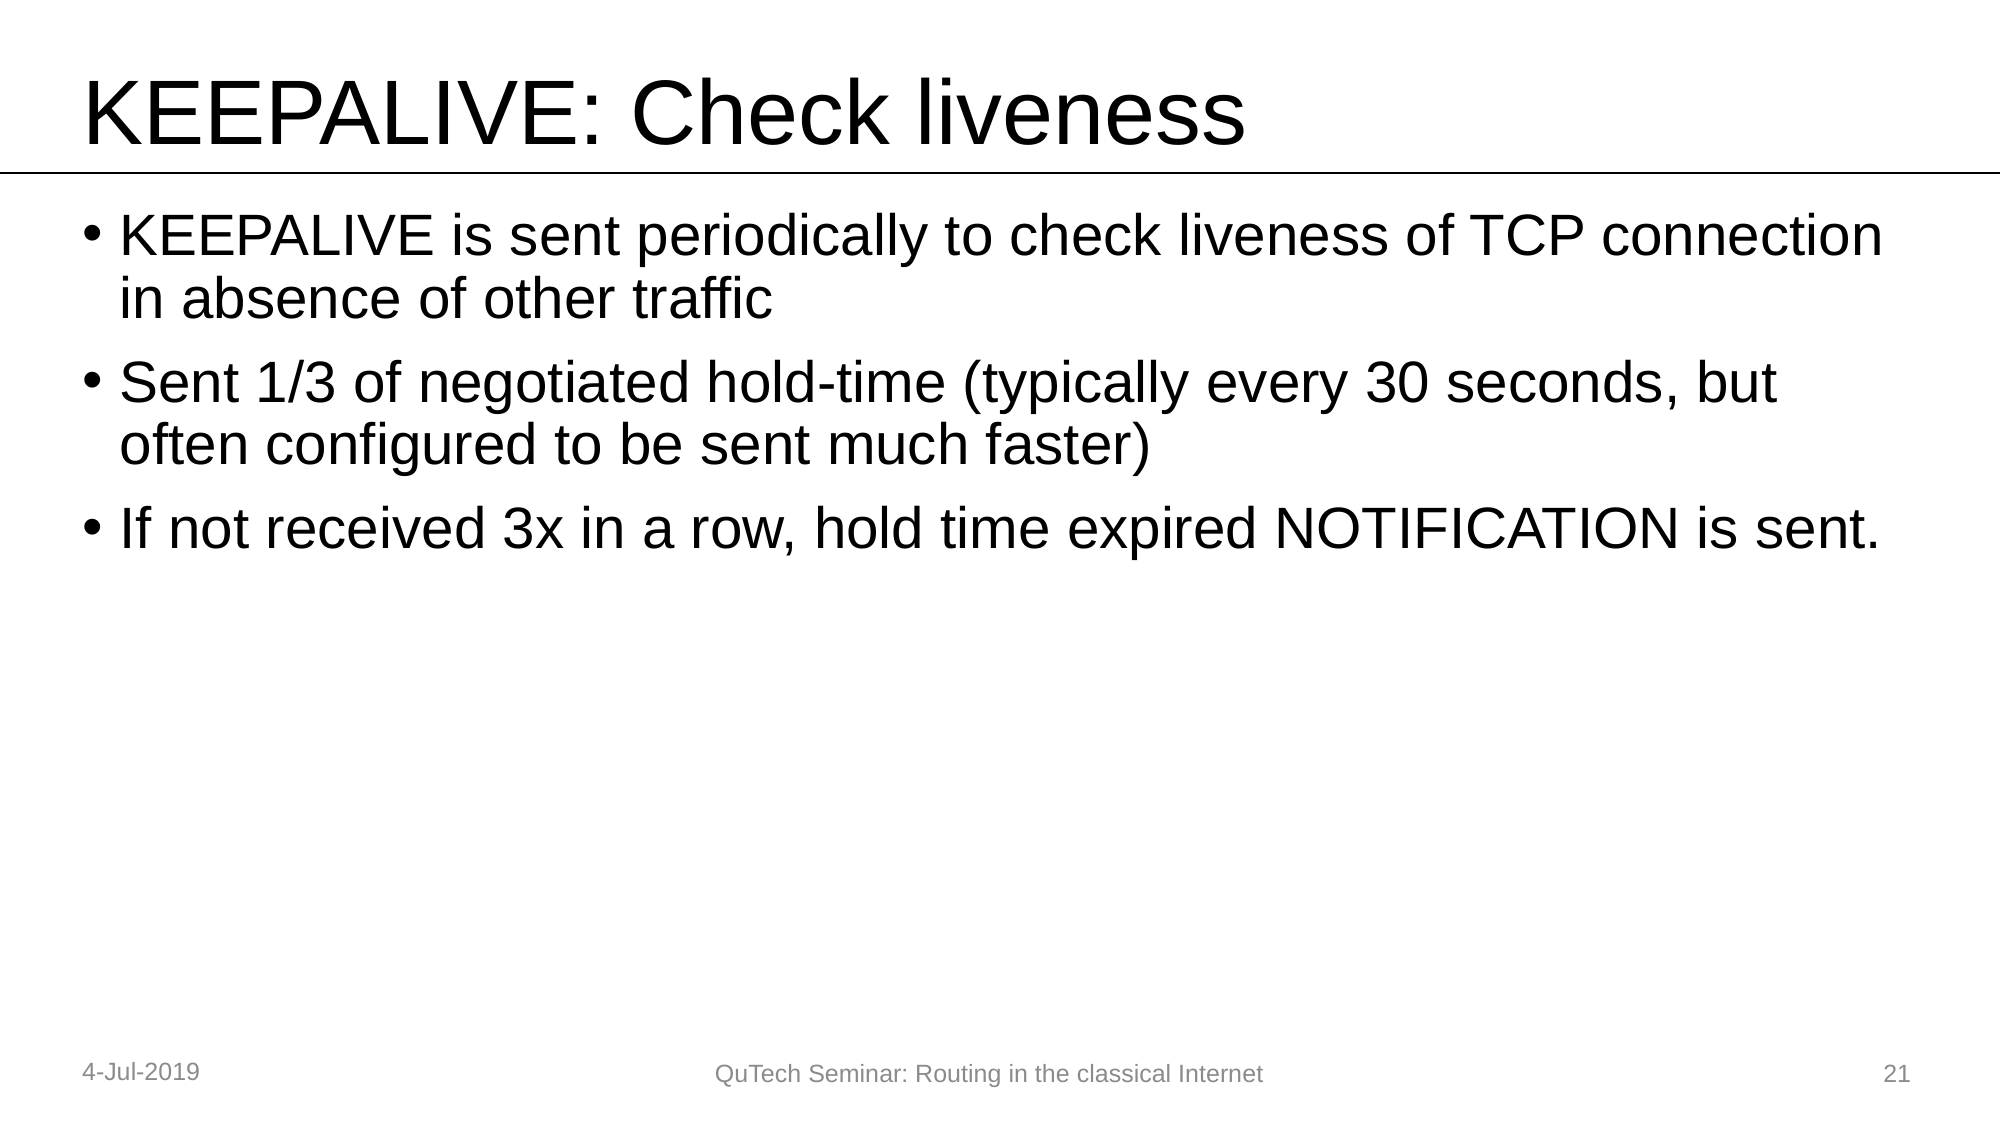

# KEEPALIVE: Check liveness
KEEPALIVE is sent periodically to check liveness of TCP connection in absence of other traffic
Sent 1/3 of negotiated hold-time (typically every 30 seconds, but often configured to be sent much faster)
If not received 3x in a row, hold time expired NOTIFICATION is sent.

4-Jul-2019
QuTech Seminar: Routing in the classical Internet
21